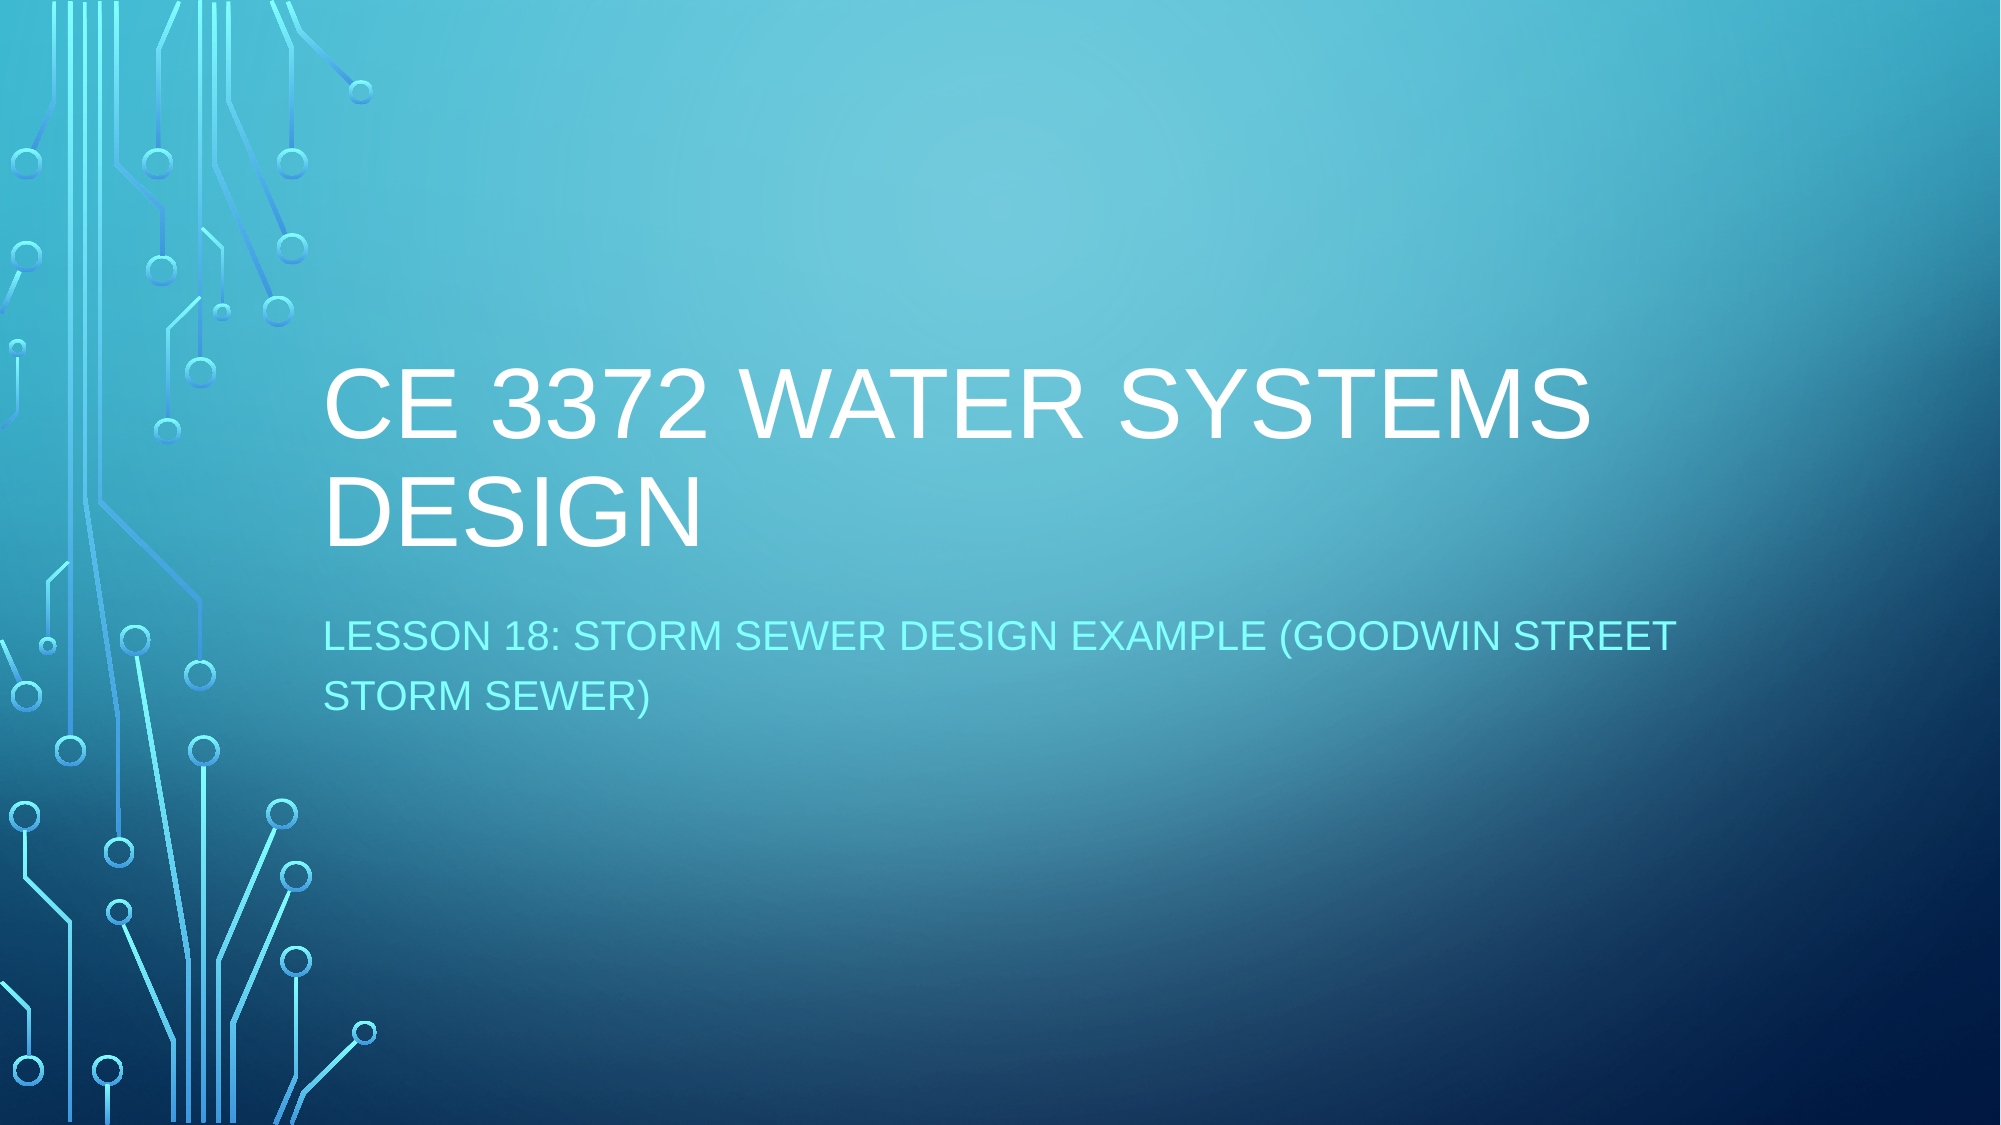

# CE 3372 Water Systems Design
Lesson 18: STORM SEWER DESIGN EXAMPLE (GOODWIN STREET STORM SEWER)